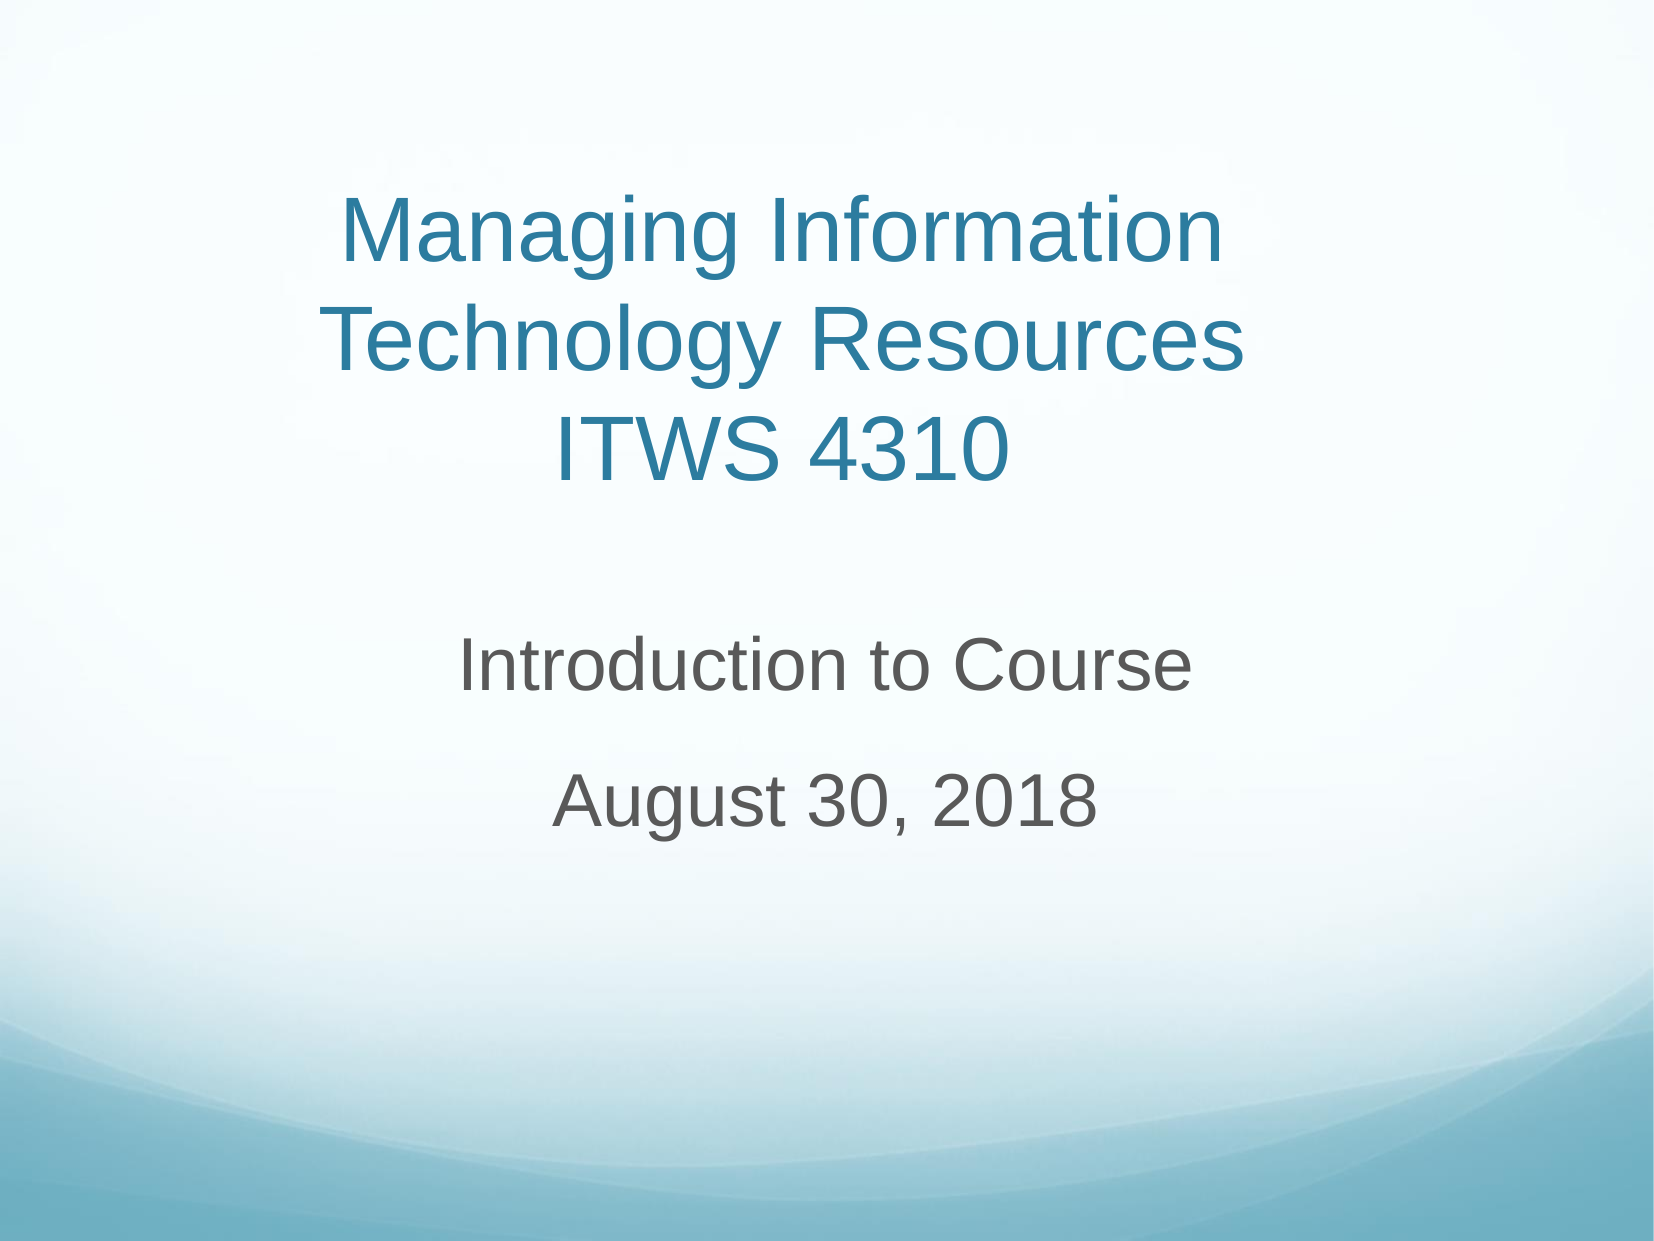

# Managing Information Technology Resources ITWS 4310
Introduction to Course
August 30, 2018